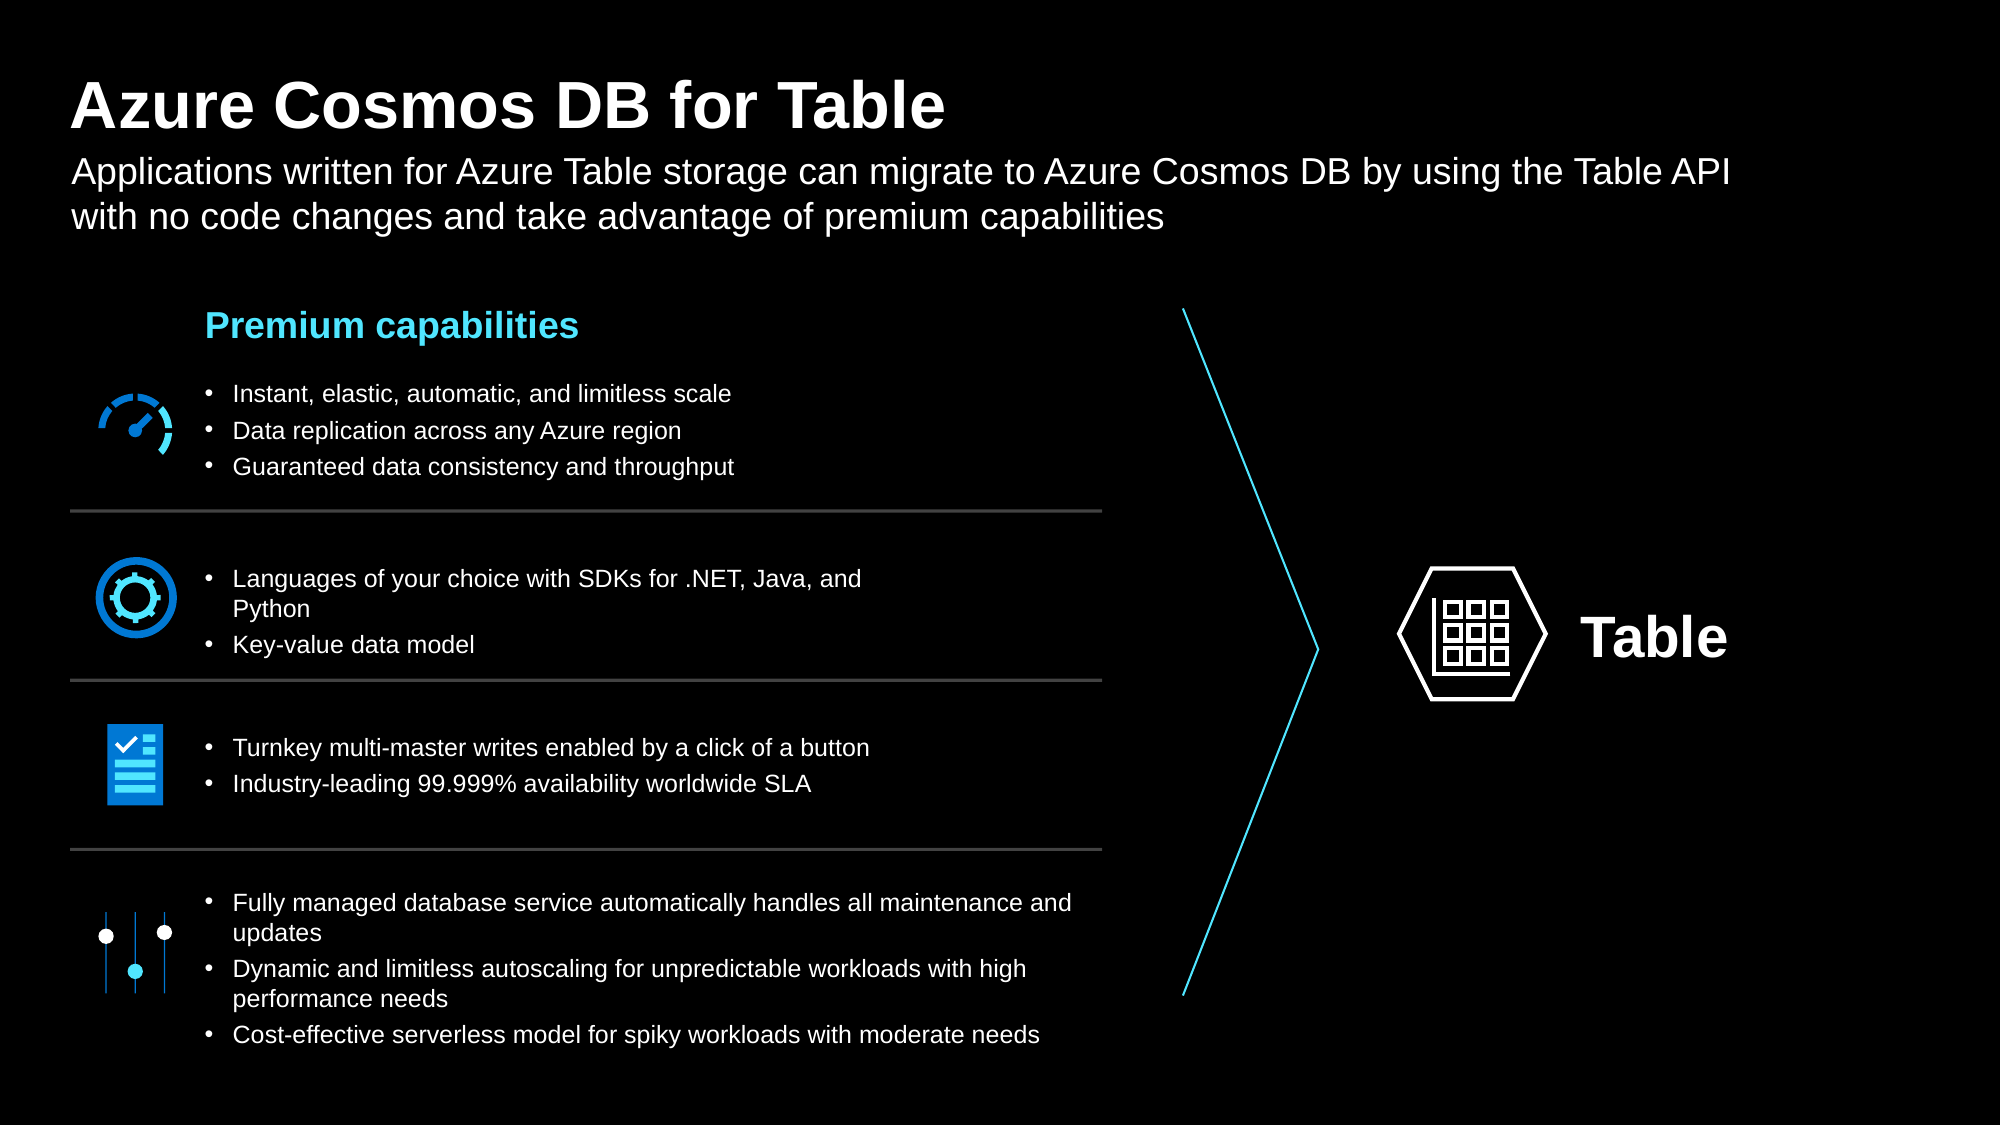

# Azure Cosmos DB for Table
Applications written for Azure Table storage can migrate to Azure Cosmos DB by using the Table API with no code changes and take advantage of premium capabilities
Premium capabilities
Instant, elastic, automatic, and limitless scale
Data replication across any Azure region
Guaranteed data consistency and throughput

Languages of your choice with SDKs for .NET, Java, and Python
Key-value data model

Table

Turnkey multi-master writes enabled by a click of a button
Industry-leading 99.999% availability worldwide SLA
Fully managed database service automatically handles all maintenance and updates
Dynamic and limitless autoscaling for unpredictable workloads with high performance needs
Cost-effective serverless model for spiky workloads with moderate needs